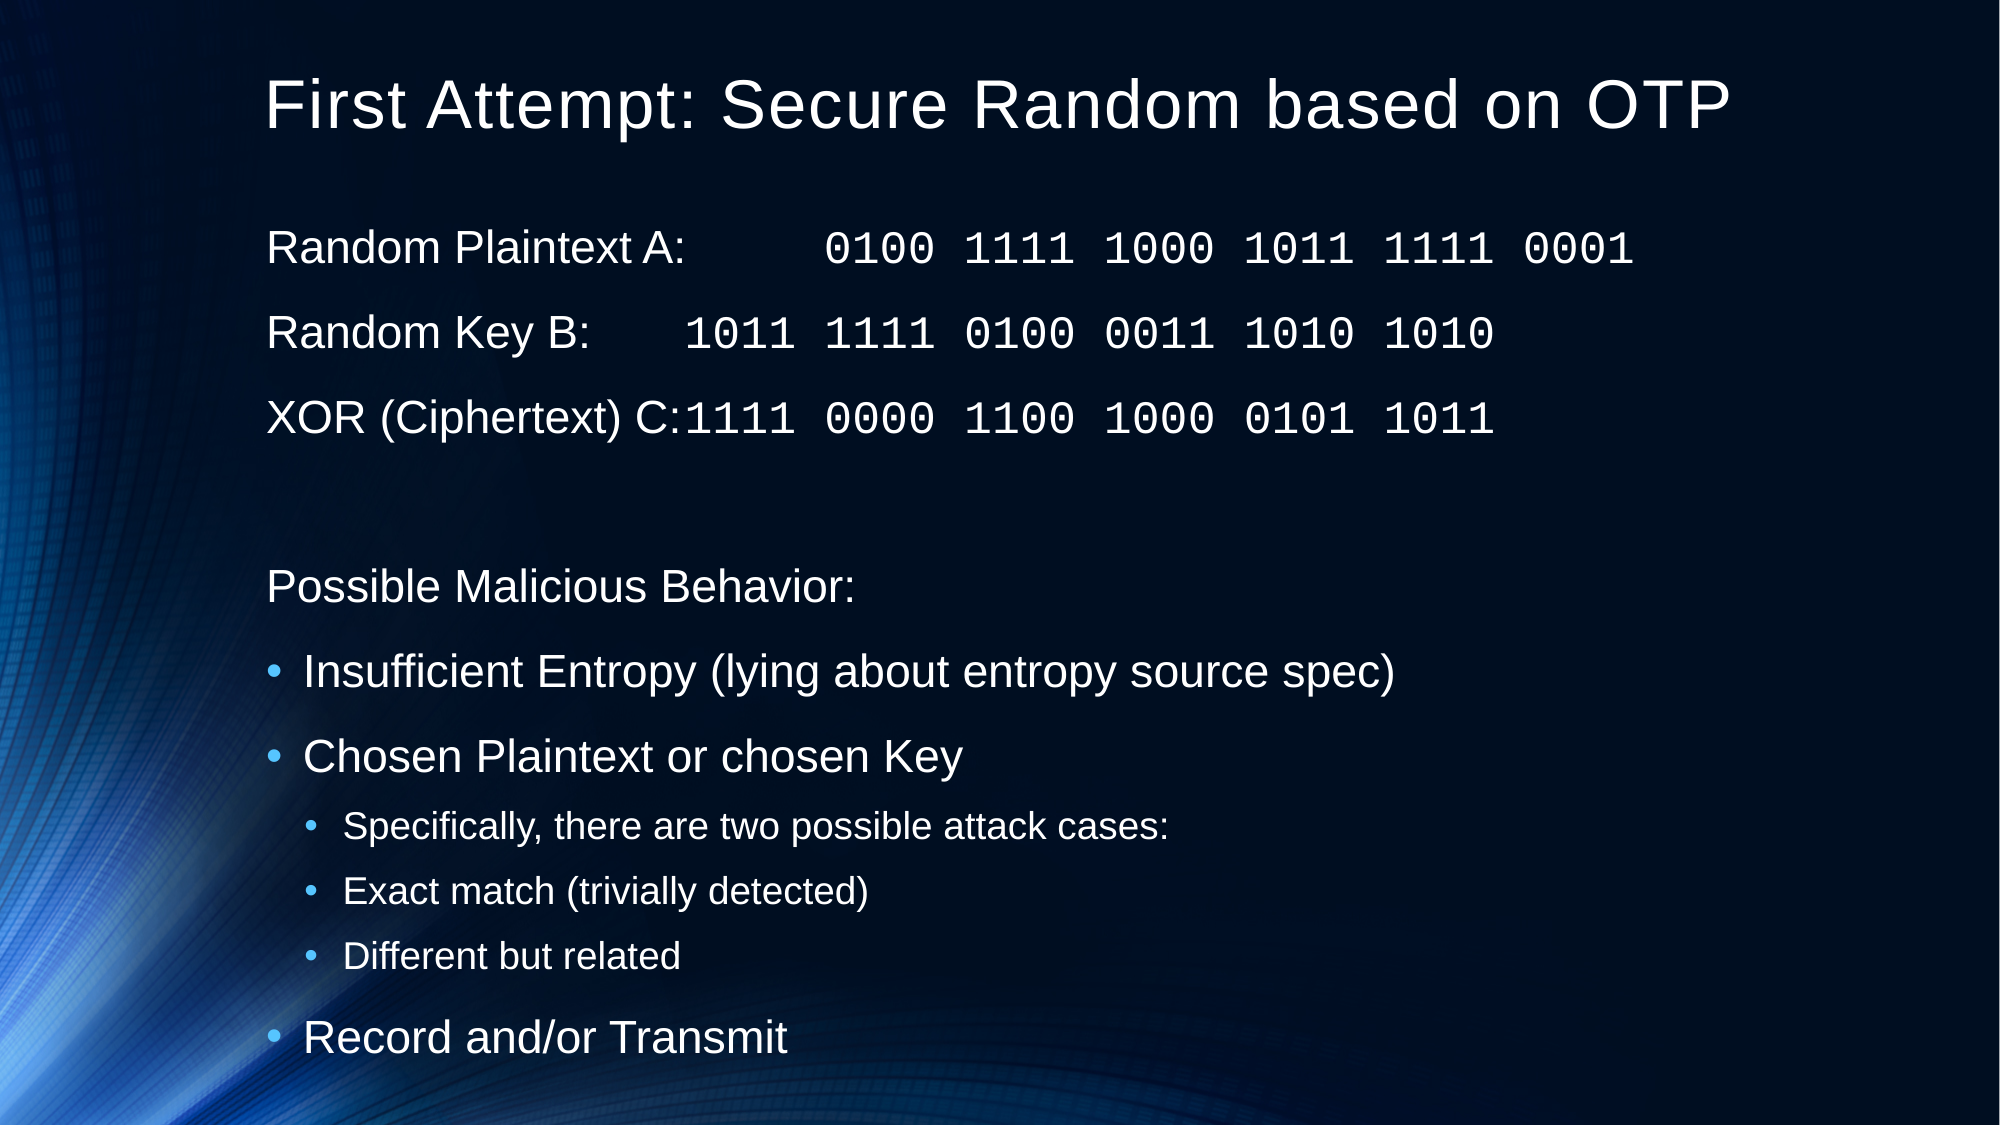

# First Attempt: Secure Random based on OTP

Random Plaintext A:	0100 1111 1000 1011 1111 0001
Random Key B:	1011 1111 0100 0011 1010 1010
XOR (Ciphertext) C:	1111 0000 1100 1000 0101 1011

Possible Malicious Behavior:
Insufficient Entropy (lying about entropy source spec)
Chosen Plaintext or chosen Key
Specifically, there are two possible attack cases:
Exact match (trivially detected)
Different but related
Record and/or Transmit